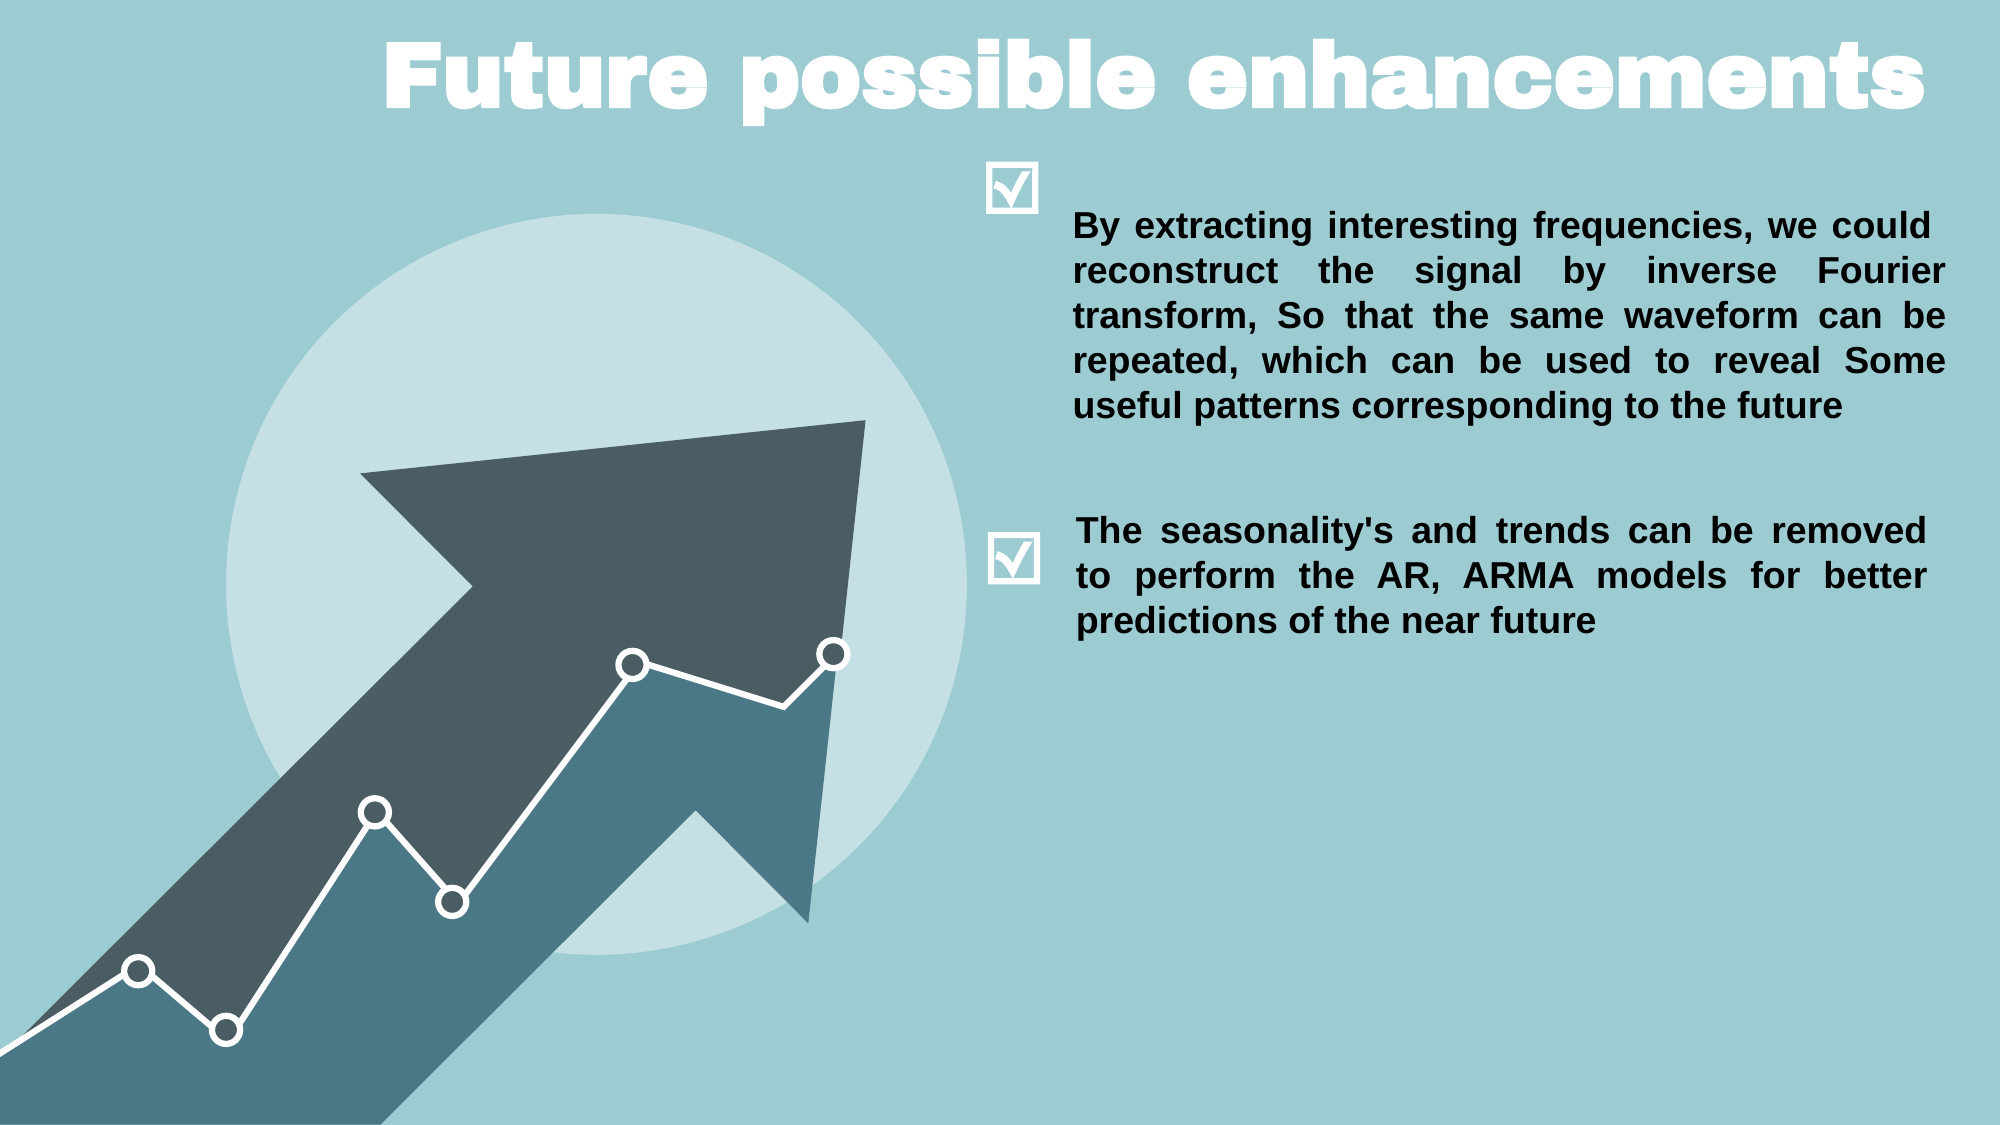

Future possible enhancements

By extracting interesting frequencies, we could  reconstruct the signal by inverse Fourier transform, So that the same waveform can be repeated, which can be used to reveal Some useful patterns corresponding to the future

The seasonality's and trends can be removed to perform the AR, ARMA models for better predictions of the near future